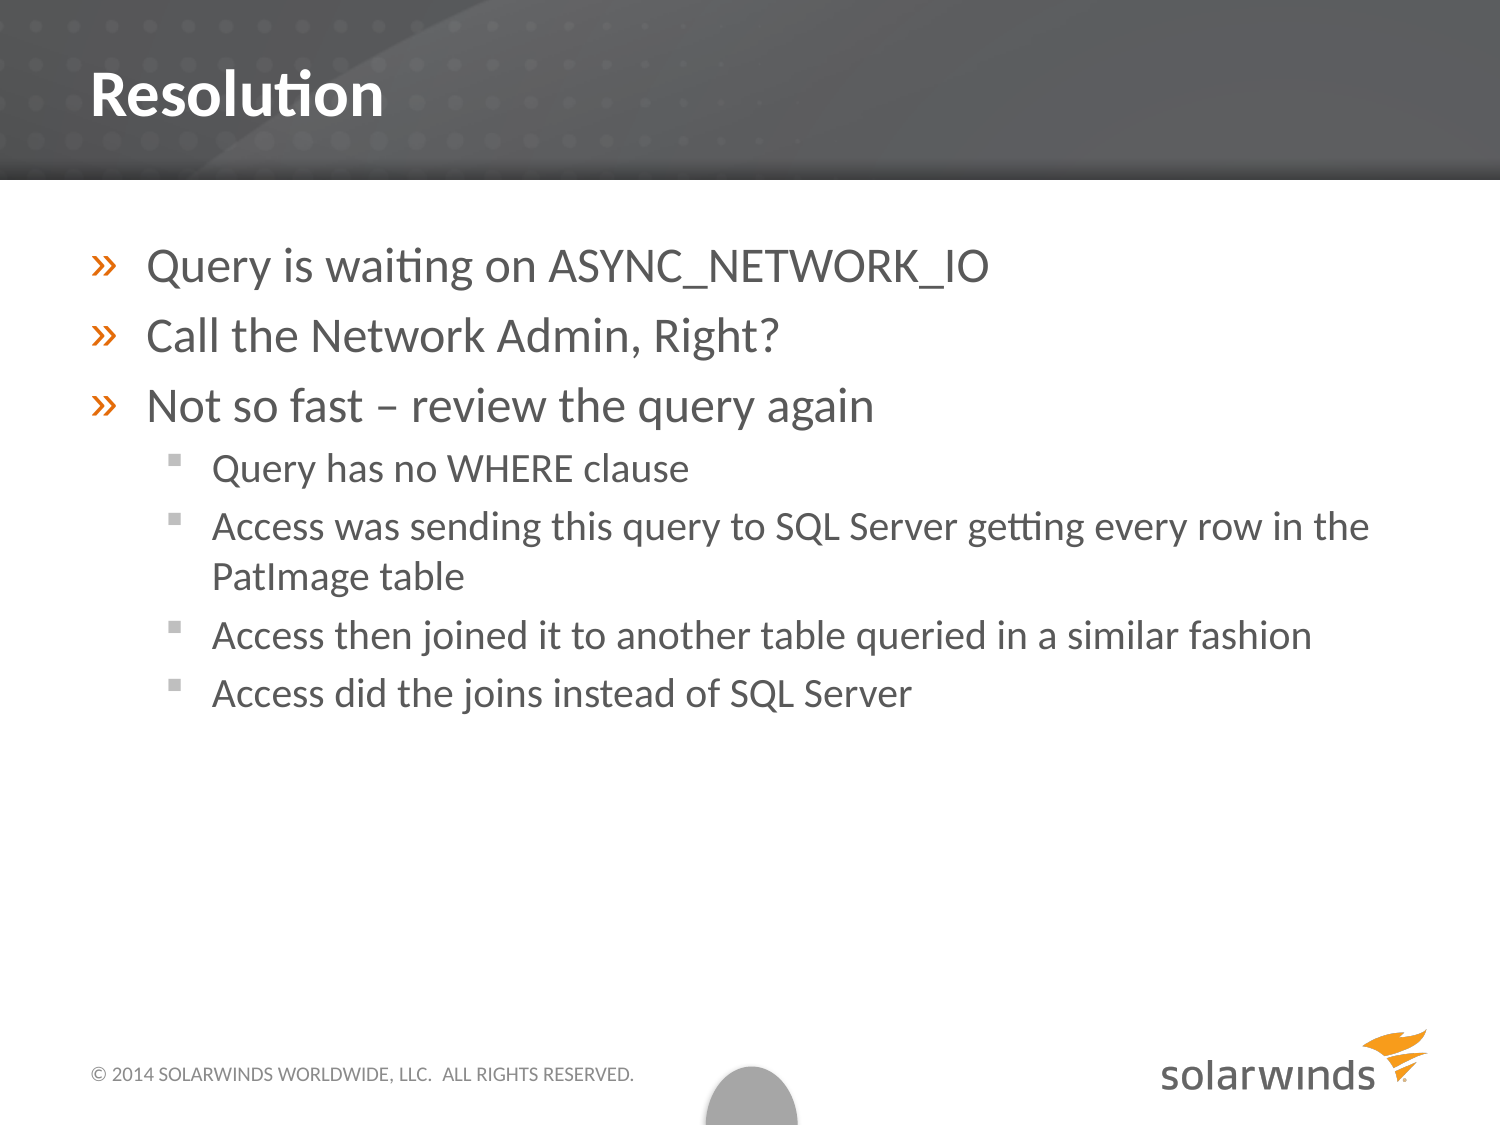

# Resolution
Query is waiting on ASYNC_NETWORK_IO
Call the Network Admin, Right?
Not so fast – review the query again
Query has no WHERE clause
Access was sending this query to SQL Server getting every row in the PatImage table
Access then joined it to another table queried in a similar fashion
Access did the joins instead of SQL Server

© 2014 SOLARWINDS WORLDWIDE, LLC.  ALL RIGHTS RESERVED.